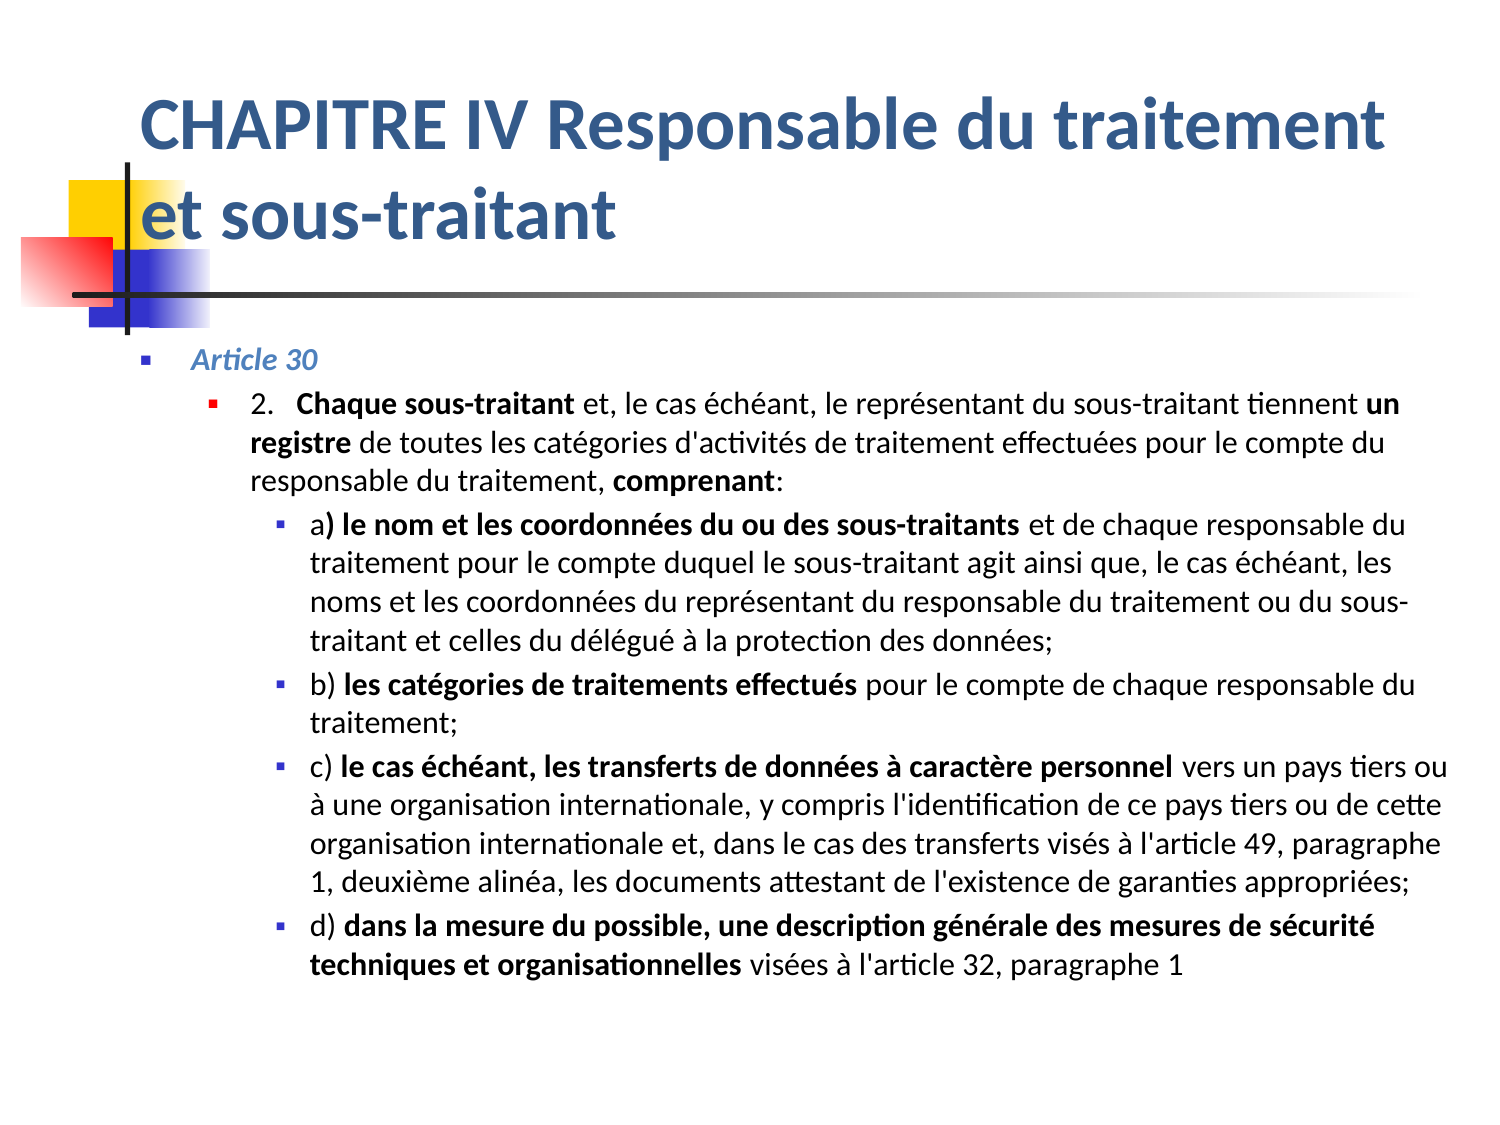

# CHAPITRE IV Responsable du traitement et sous-traitant
Article 30
2.   Chaque sous-traitant et, le cas échéant, le représentant du sous-traitant tiennent un registre de toutes les catégories d'activités de traitement effectuées pour le compte du responsable du traitement, comprenant:
a) le nom et les coordonnées du ou des sous-traitants et de chaque responsable du traitement pour le compte duquel le sous-traitant agit ainsi que, le cas échéant, les noms et les coordonnées du représentant du responsable du traitement ou du sous-traitant et celles du délégué à la protection des données;
b) les catégories de traitements effectués pour le compte de chaque responsable du traitement;
c) le cas échéant, les transferts de données à caractère personnel vers un pays tiers ou à une organisation internationale, y compris l'identification de ce pays tiers ou de cette organisation internationale et, dans le cas des transferts visés à l'article 49, paragraphe 1, deuxième alinéa, les documents attestant de l'existence de garanties appropriées;
d) dans la mesure du possible, une description générale des mesures de sécurité techniques et organisationnelles visées à l'article 32, paragraphe 1